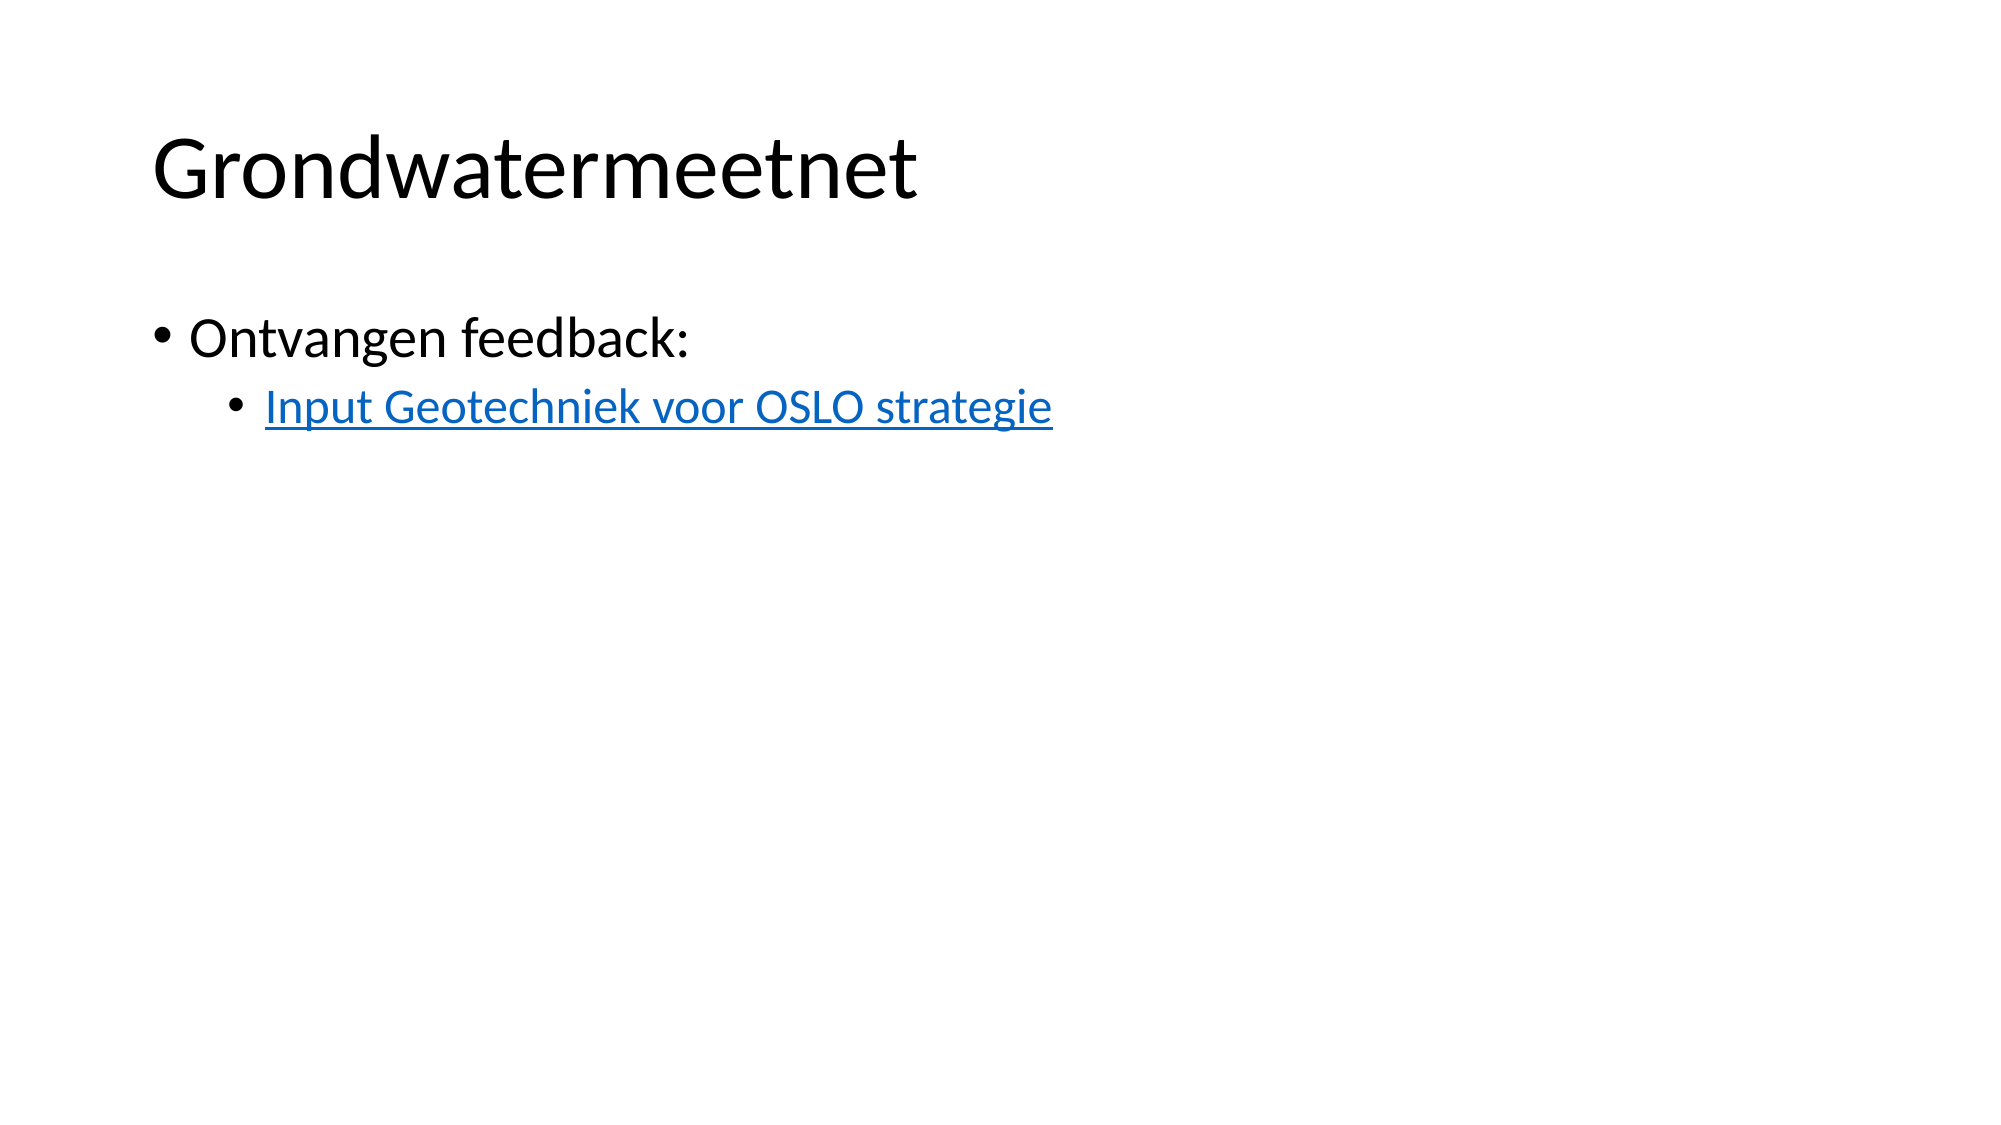

# Grondwatermeetnet
Ontvangen feedback:
Input Geotechniek voor OSLO strategie